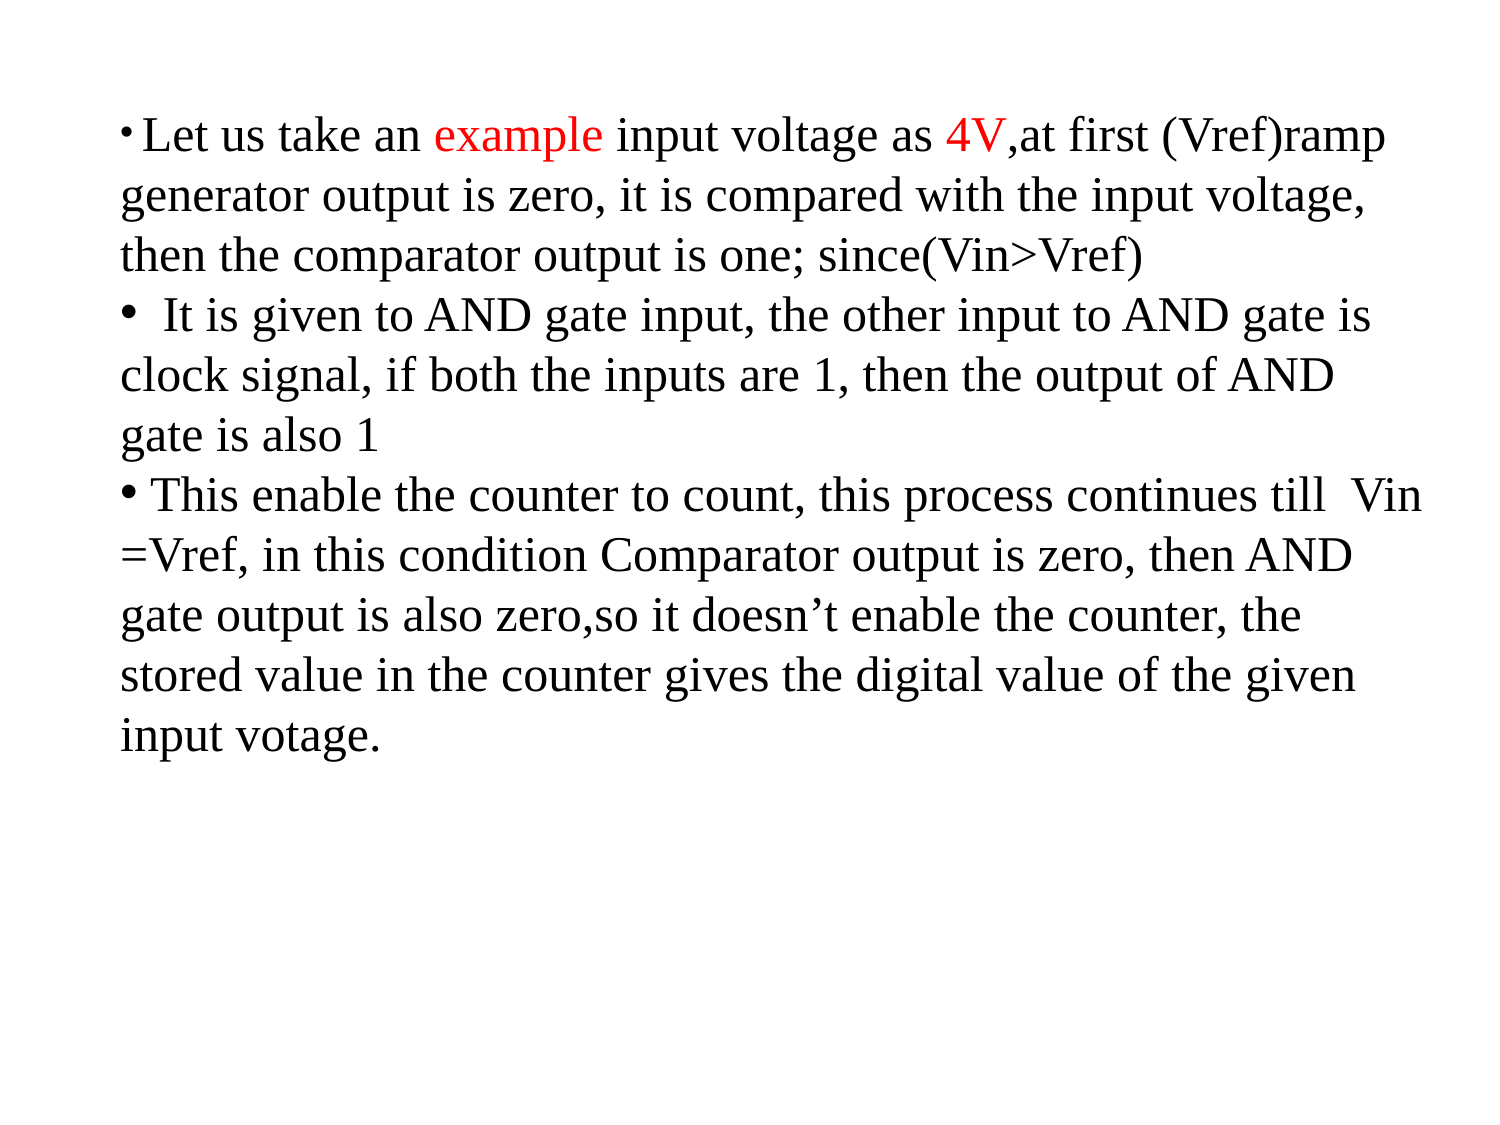

Let us take an example input voltage as 4V,at first (Vref)ramp generator output is zero, it is compared with the input voltage, then the comparator output is one; since(Vin>Vref)
  It is given to AND gate input, the other input to AND gate is clock signal, if both the inputs are 1, then the output of AND gate is also 1
 This enable the counter to count, this process continues till  Vin =Vref, in this condition Comparator output is zero, then AND gate output is also zero,so it doesn’t enable the counter, the stored value in the counter gives the digital value of the given input votage.